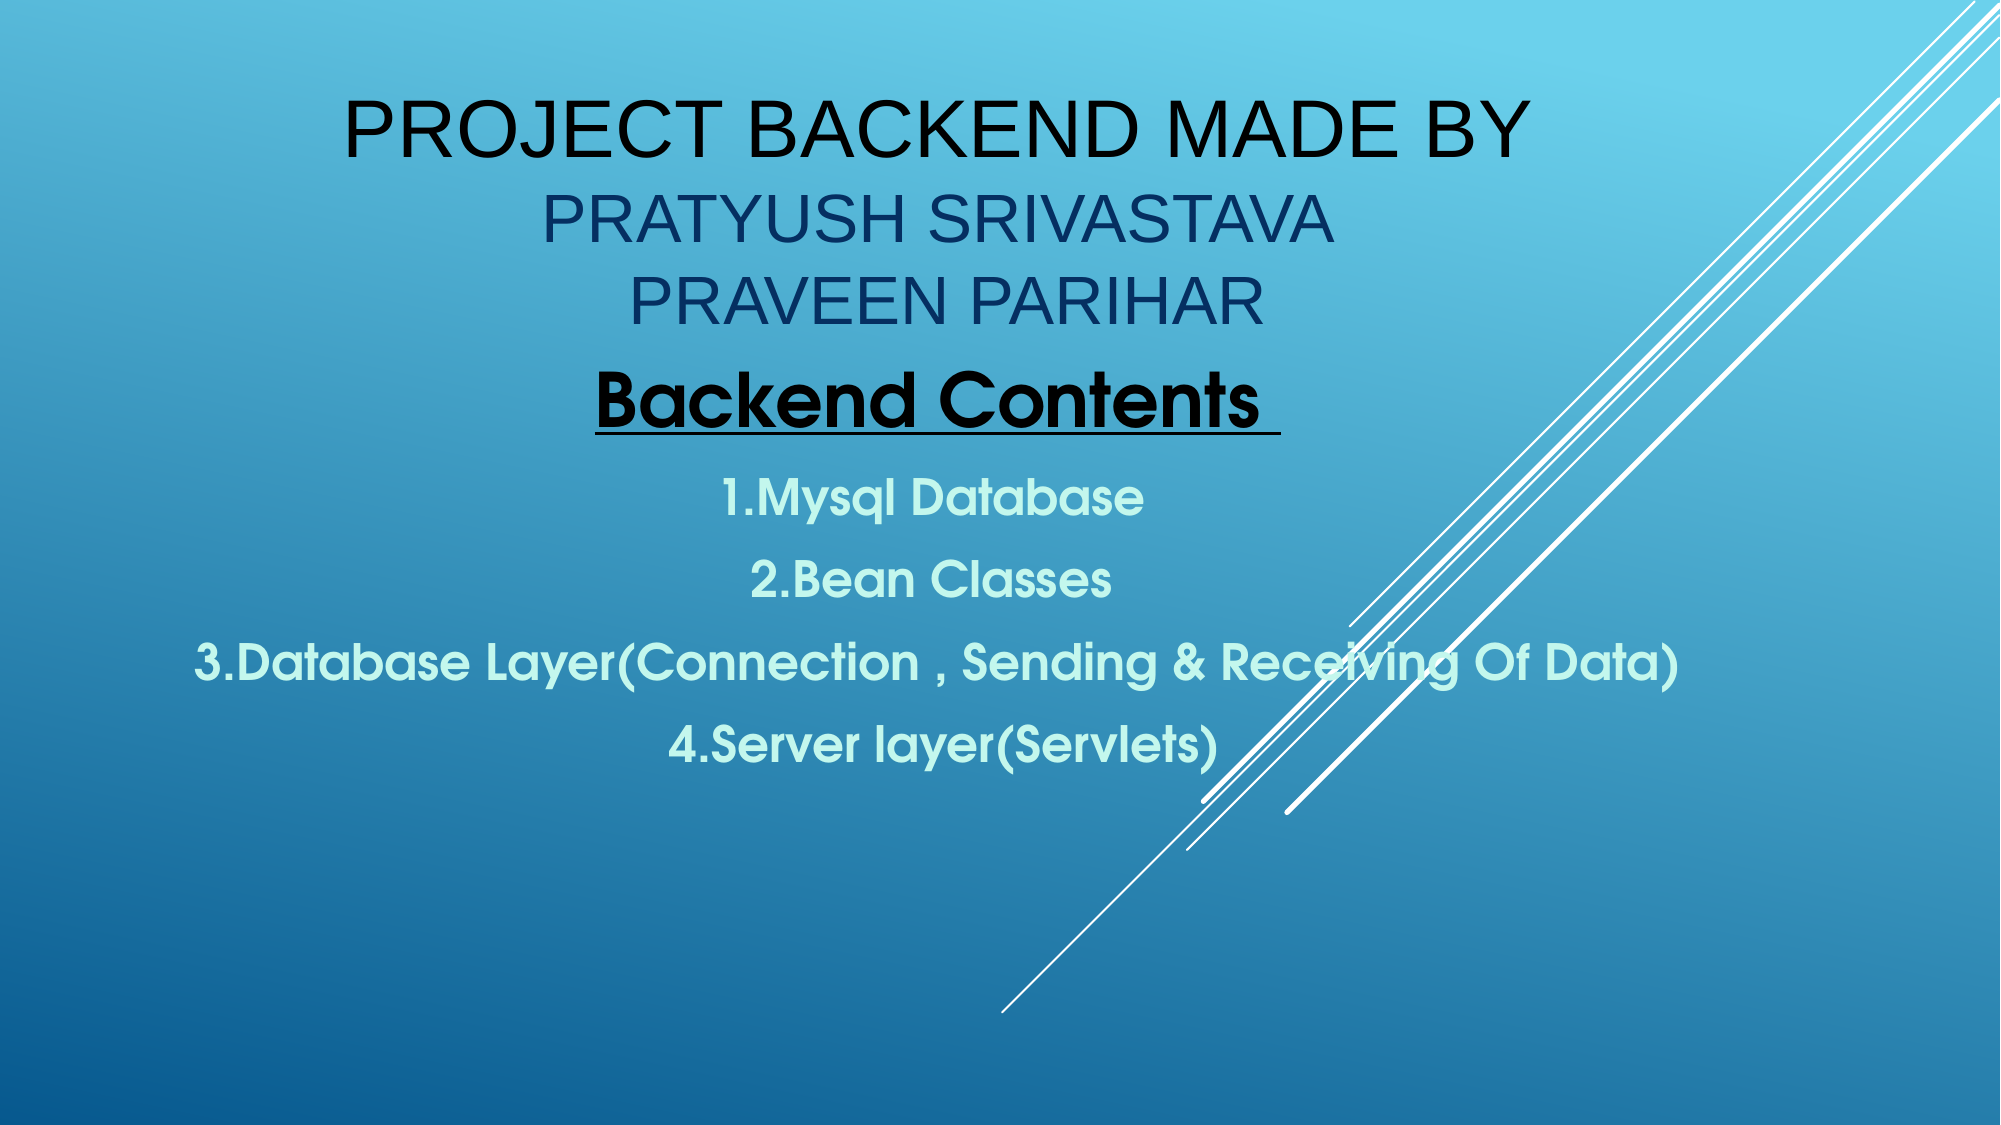

# Project Backend Made By Pratyush Srivastava Praveen Parihar
Backend Contents
1.Mysql Database
2.Bean Classes
3.Database Layer(Connection , Sending & Receiving Of Data)
 4.Server layer(Servlets)